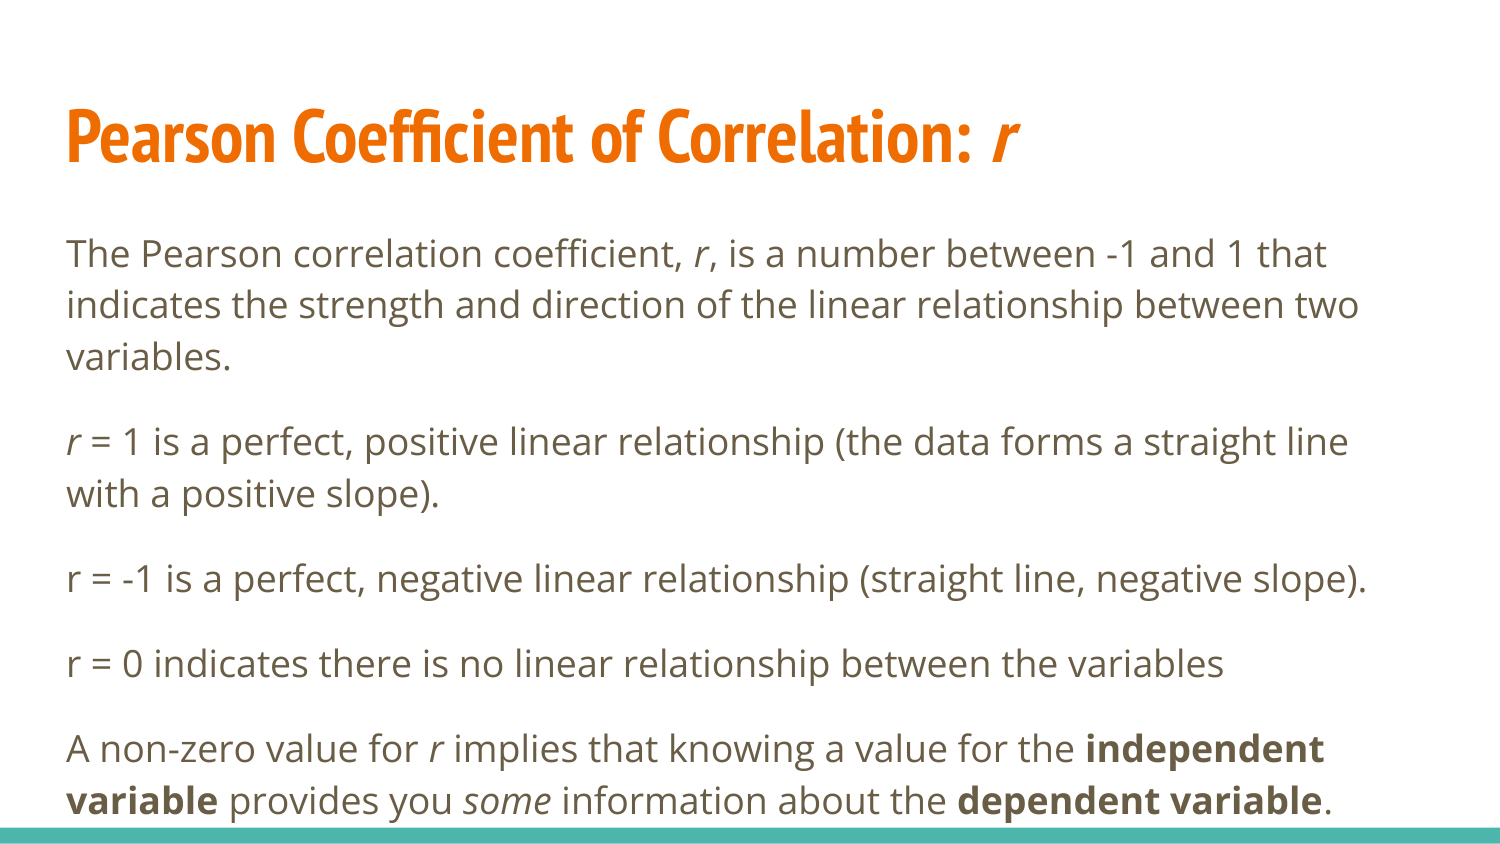

# Pearson Coefficient of Correlation: r
The Pearson correlation coefficient, r, is a number between -1 and 1 that indicates the strength and direction of the linear relationship between two variables.
r = 1 is a perfect, positive linear relationship (the data forms a straight line with a positive slope).
r = -1 is a perfect, negative linear relationship (straight line, negative slope).
r = 0 indicates there is no linear relationship between the variables
A non-zero value for r implies that knowing a value for the independent variable provides you some information about the dependent variable.